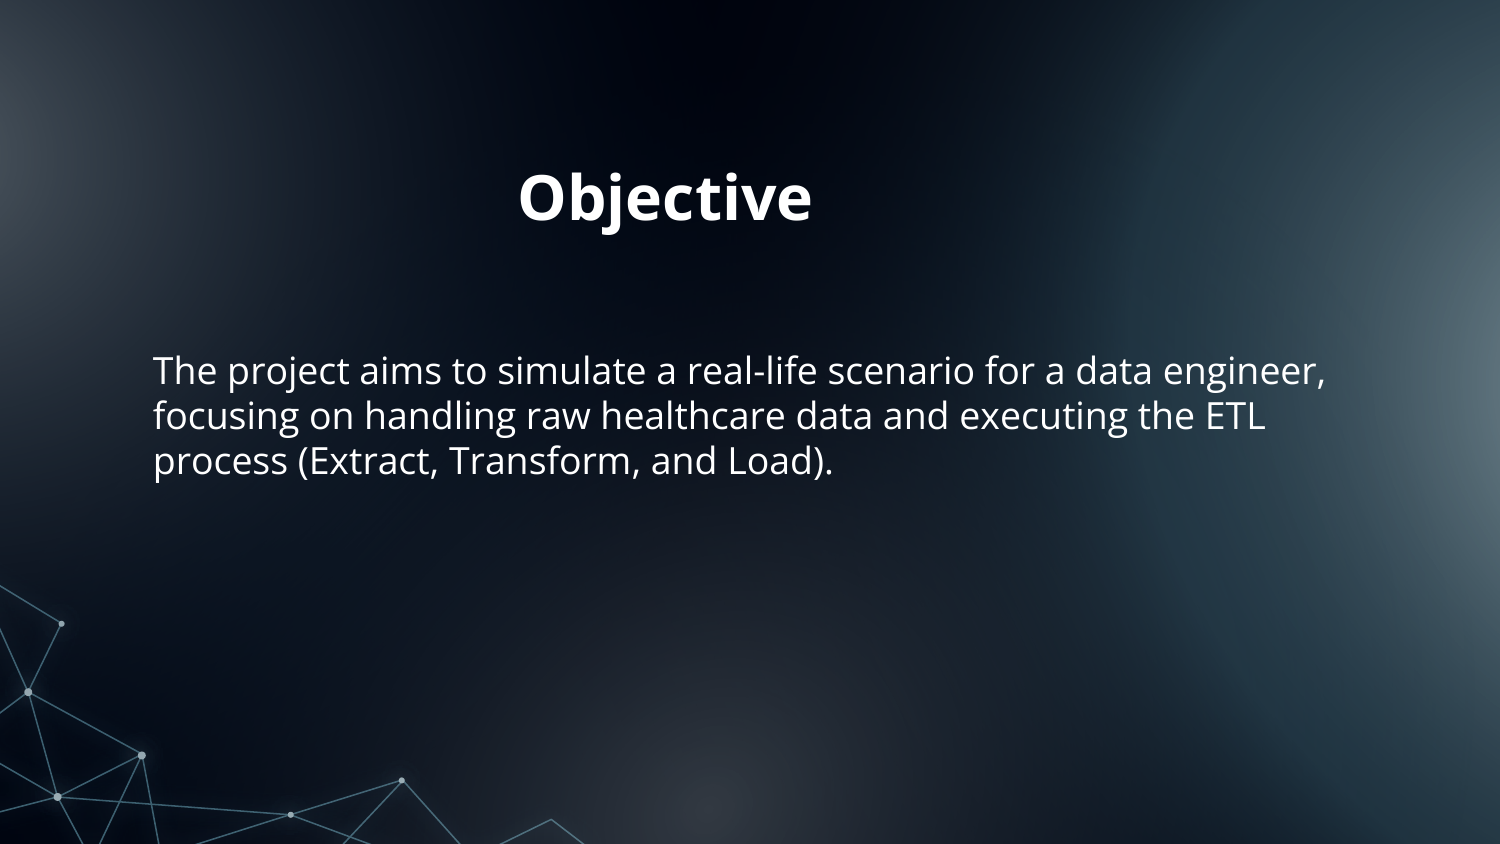

# Objective
The project aims to simulate a real-life scenario for a data engineer, focusing on handling raw healthcare data and executing the ETL process (Extract, Transform, and Load).